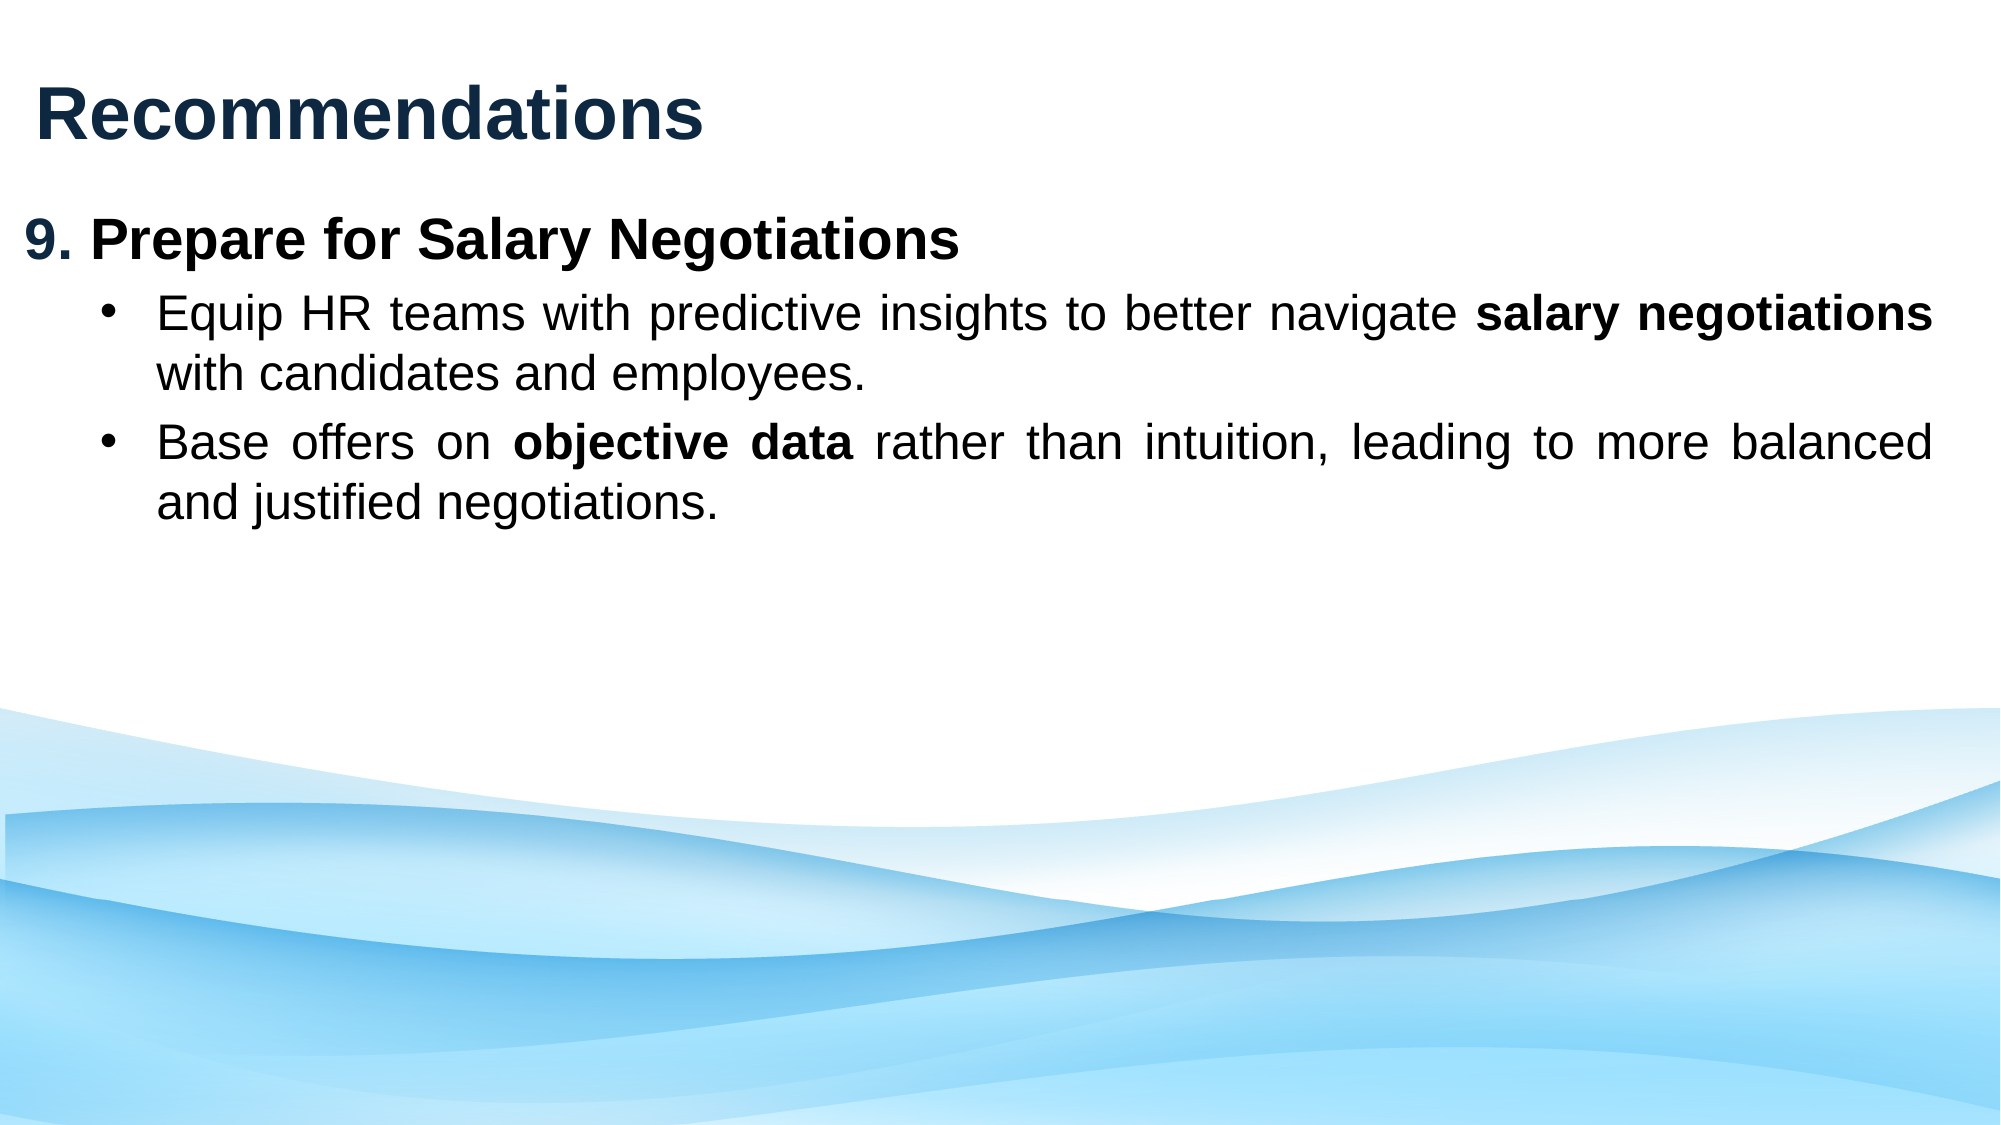

Recommendations
9. Prepare for Salary Negotiations
Equip HR teams with predictive insights to better navigate salary negotiations with candidates and employees.
Base offers on objective data rather than intuition, leading to more balanced and justified negotiations.